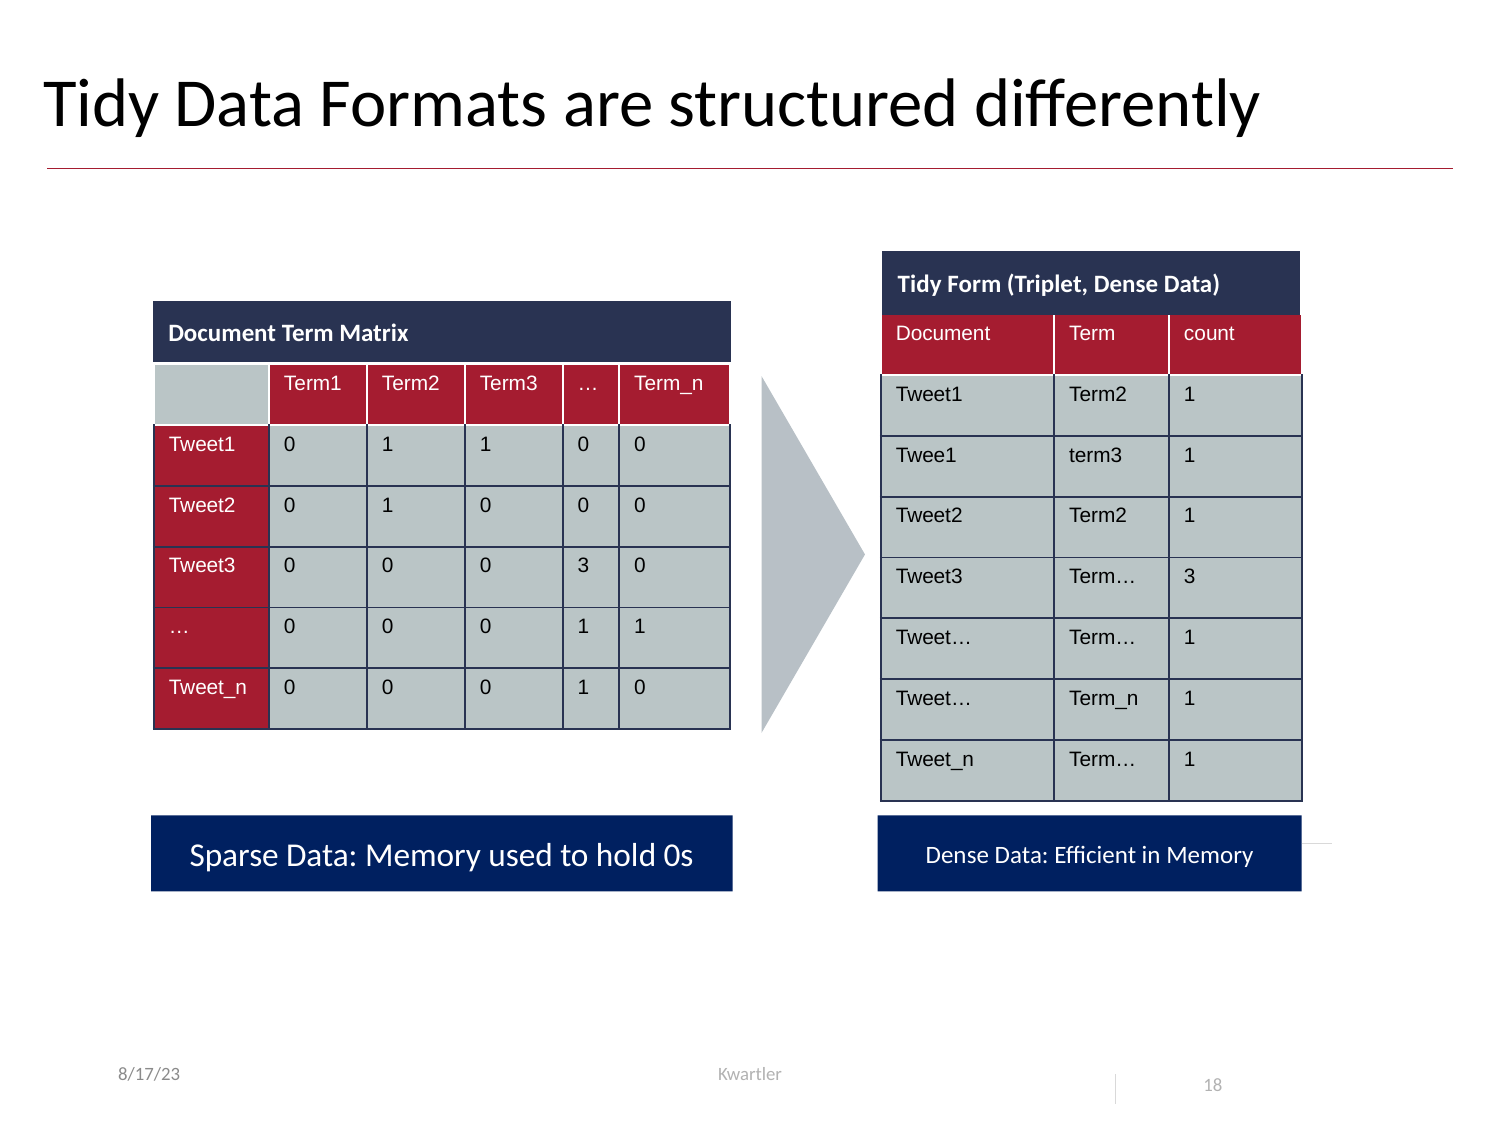

# Tidy Data Formats are structured differently
Tidy Form (Triplet, Dense Data)
Document Term Matrix
| Document | Term | count |
| --- | --- | --- |
| Tweet1 | Term2 | 1 |
| Twee1 | term3 | 1 |
| Tweet2 | Term2 | 1 |
| Tweet3 | Term… | 3 |
| Tweet… | Term… | 1 |
| Tweet… | Term\_n | 1 |
| Tweet\_n | Term… | 1 |
|  | Term1 | Term2 | Term3 | … | Term\_n |
| --- | --- | --- | --- | --- | --- |
| Tweet1 | 0 | 1 | 1 | 0 | 0 |
| Tweet2 | 0 | 1 | 0 | 0 | 0 |
| Tweet3 | 0 | 0 | 0 | 3 | 0 |
| … | 0 | 0 | 0 | 1 | 1 |
| Tweet\_n | 0 | 0 | 0 | 1 | 0 |

Sparse Data: Memory used to hold 0s
Dense Data: Efficient in Memory
8/17/23
Kwartler
18